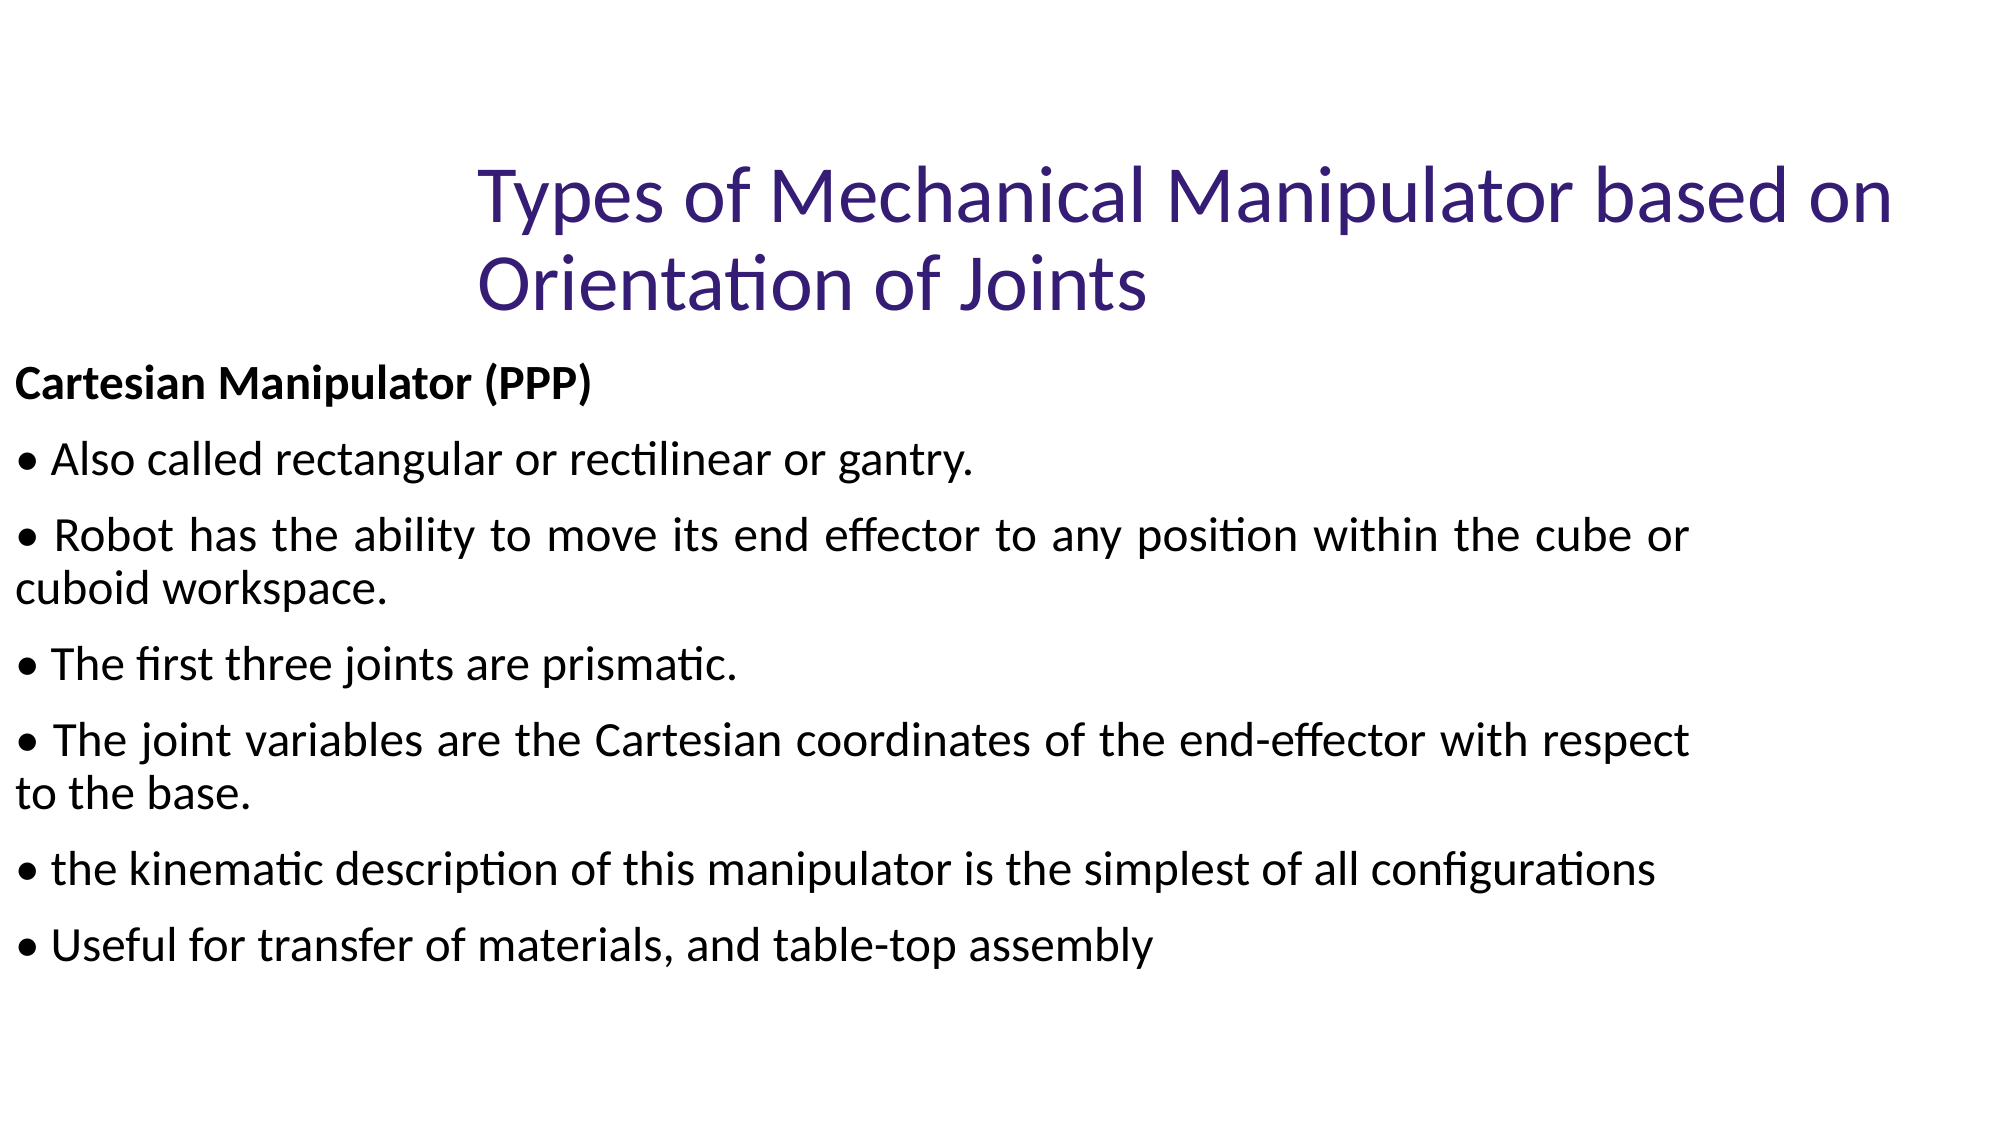

Types of Mechanical Manipulator based on Orientation of Joints
Cartesian Manipulator (PPP)
• Also called rectangular or rectilinear or gantry.
• Robot has the ability to move its end effector to any position within the cube or cuboid workspace.
• The first three joints are prismatic.
• The joint variables are the Cartesian coordinates of the end-effector with respect to the base.
• the kinematic description of this manipulator is the simplest of all configurations
• Useful for transfer of materials, and table-top assembly